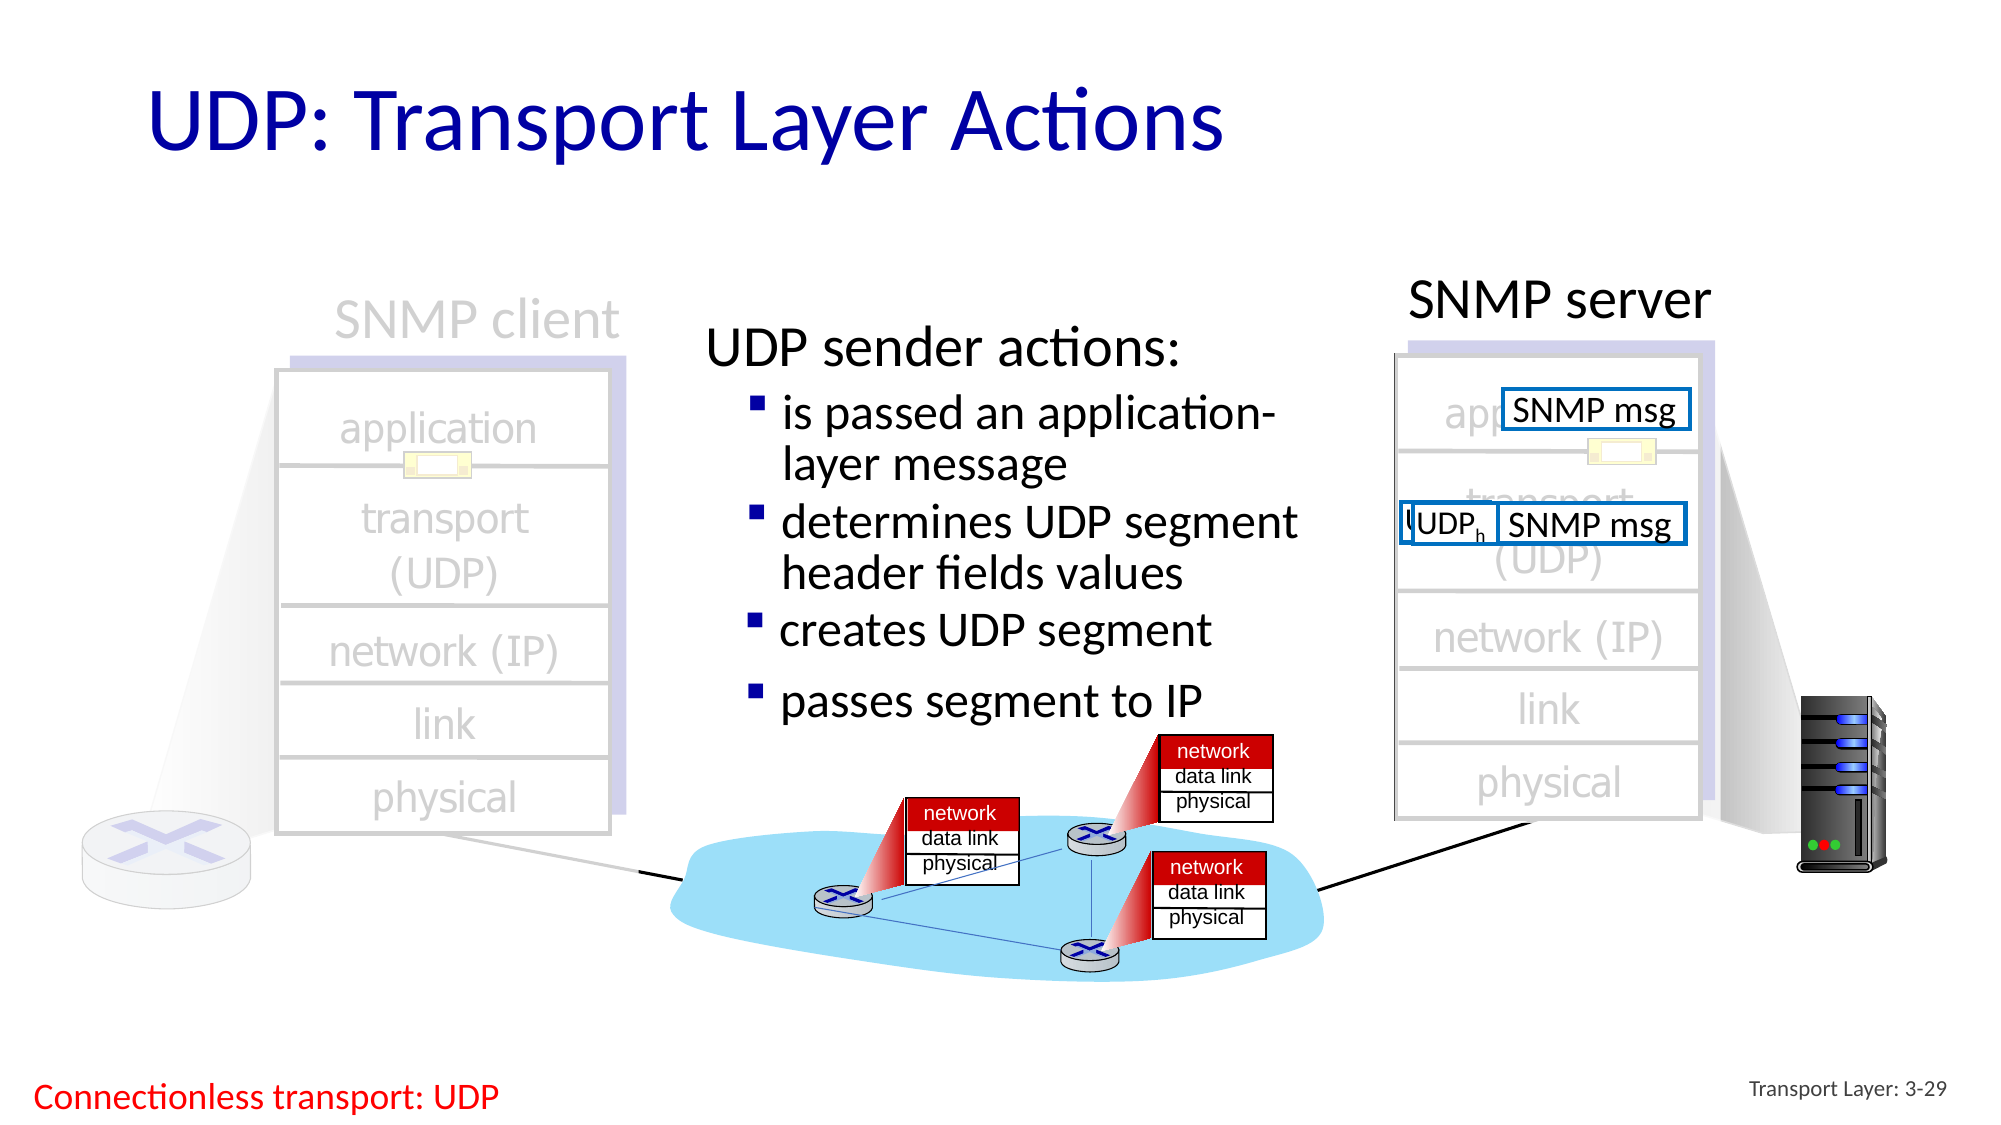

# UDP: Transport Layer Actions

SNMP server
SNMP client
UDP sender actions:

application

transport
(UDP)

network (IP)

link

physical

application

transport
(UDP)

network (IP)

link

physical

SNMP msg

is passed an application-layer message

determines UDP segment header fields values
UDPh

SNMP msg

UDPh

creates UDP segment
passes segment to IP

network
data link
physical

network
data link
physical

network
data link
physical

Transport Layer: 3-29
Connectionless transport: UDP